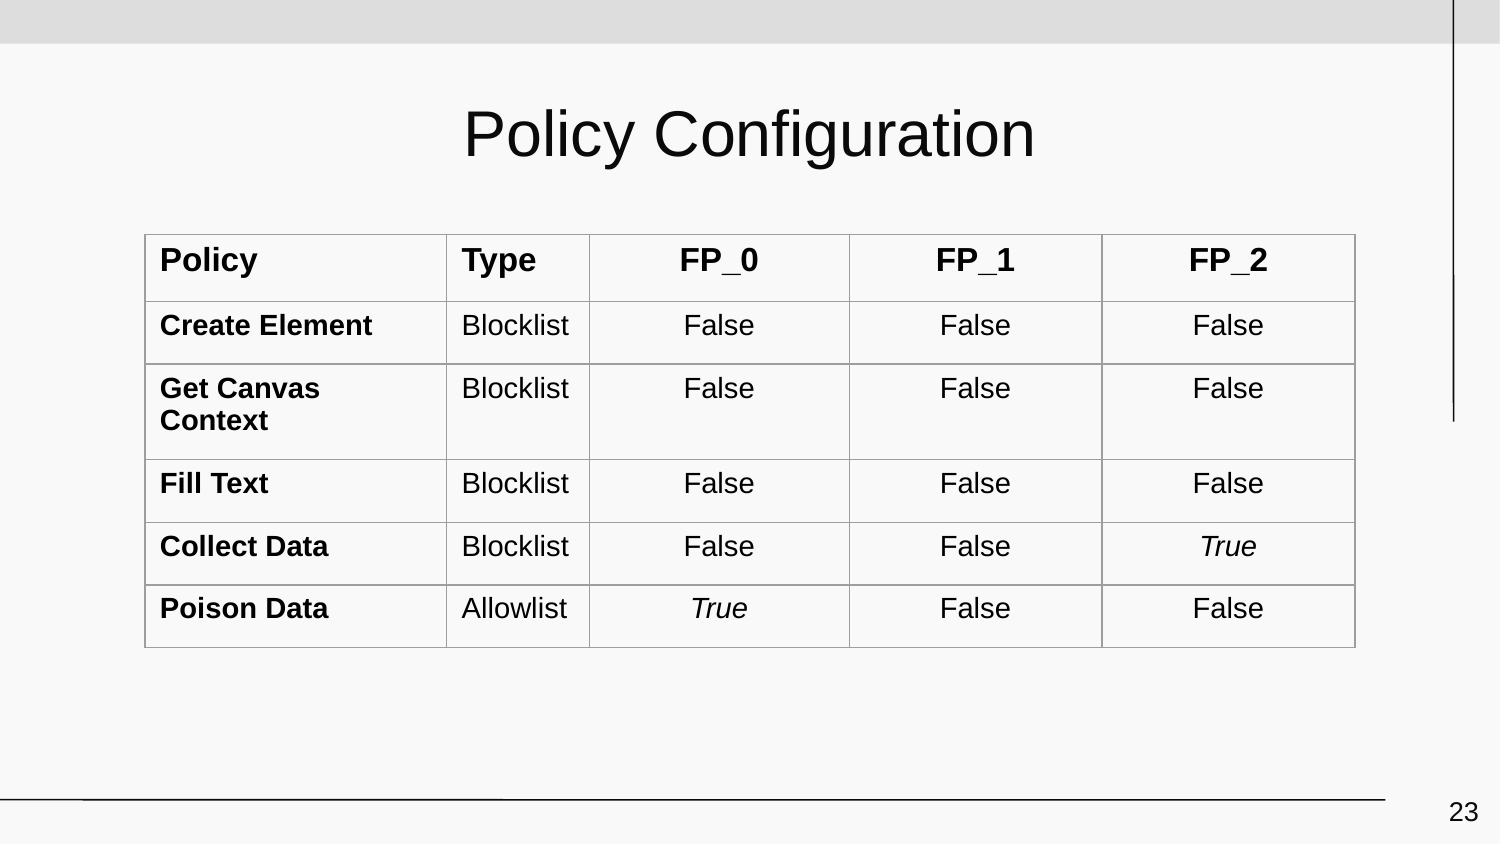

# Policy Configuration
| Policy | Type | FP\_0 | FP\_1 | FP\_2 |
| --- | --- | --- | --- | --- |
| Create Element | Blocklist | False | False | False |
| Get Canvas Context | Blocklist | False | False | False |
| Fill Text | Blocklist | False | False | False |
| Collect Data | Blocklist | False | False | True |
| Poison Data | Allowlist | True | False | False |
23